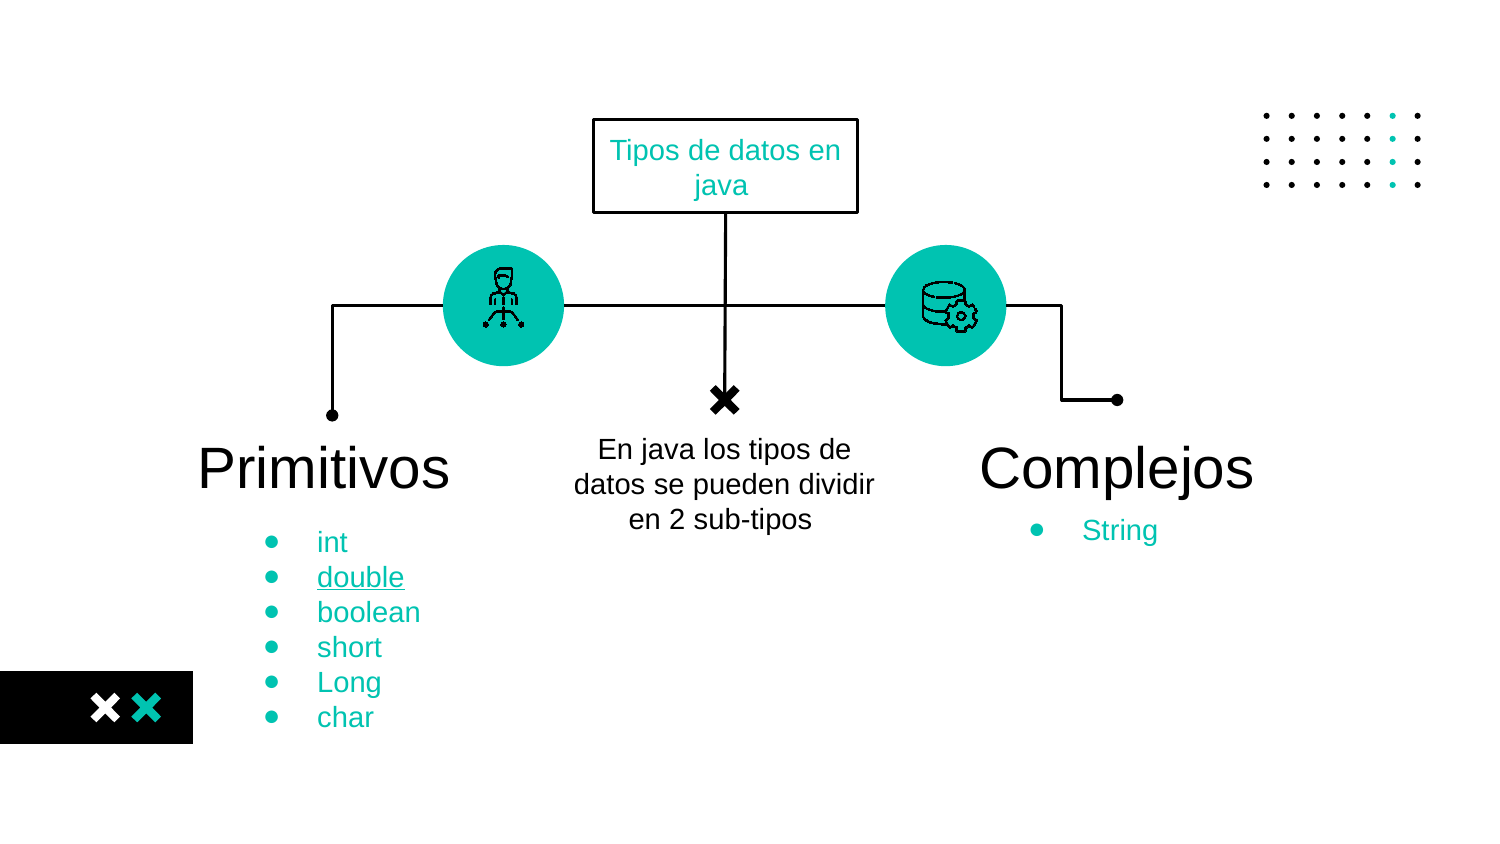

Tipos de datos en java

Primitivos
En java los tipos de datos se pueden dividir en 2 sub-tipos
Complejos
String
int
double
boolean
short
Long
char